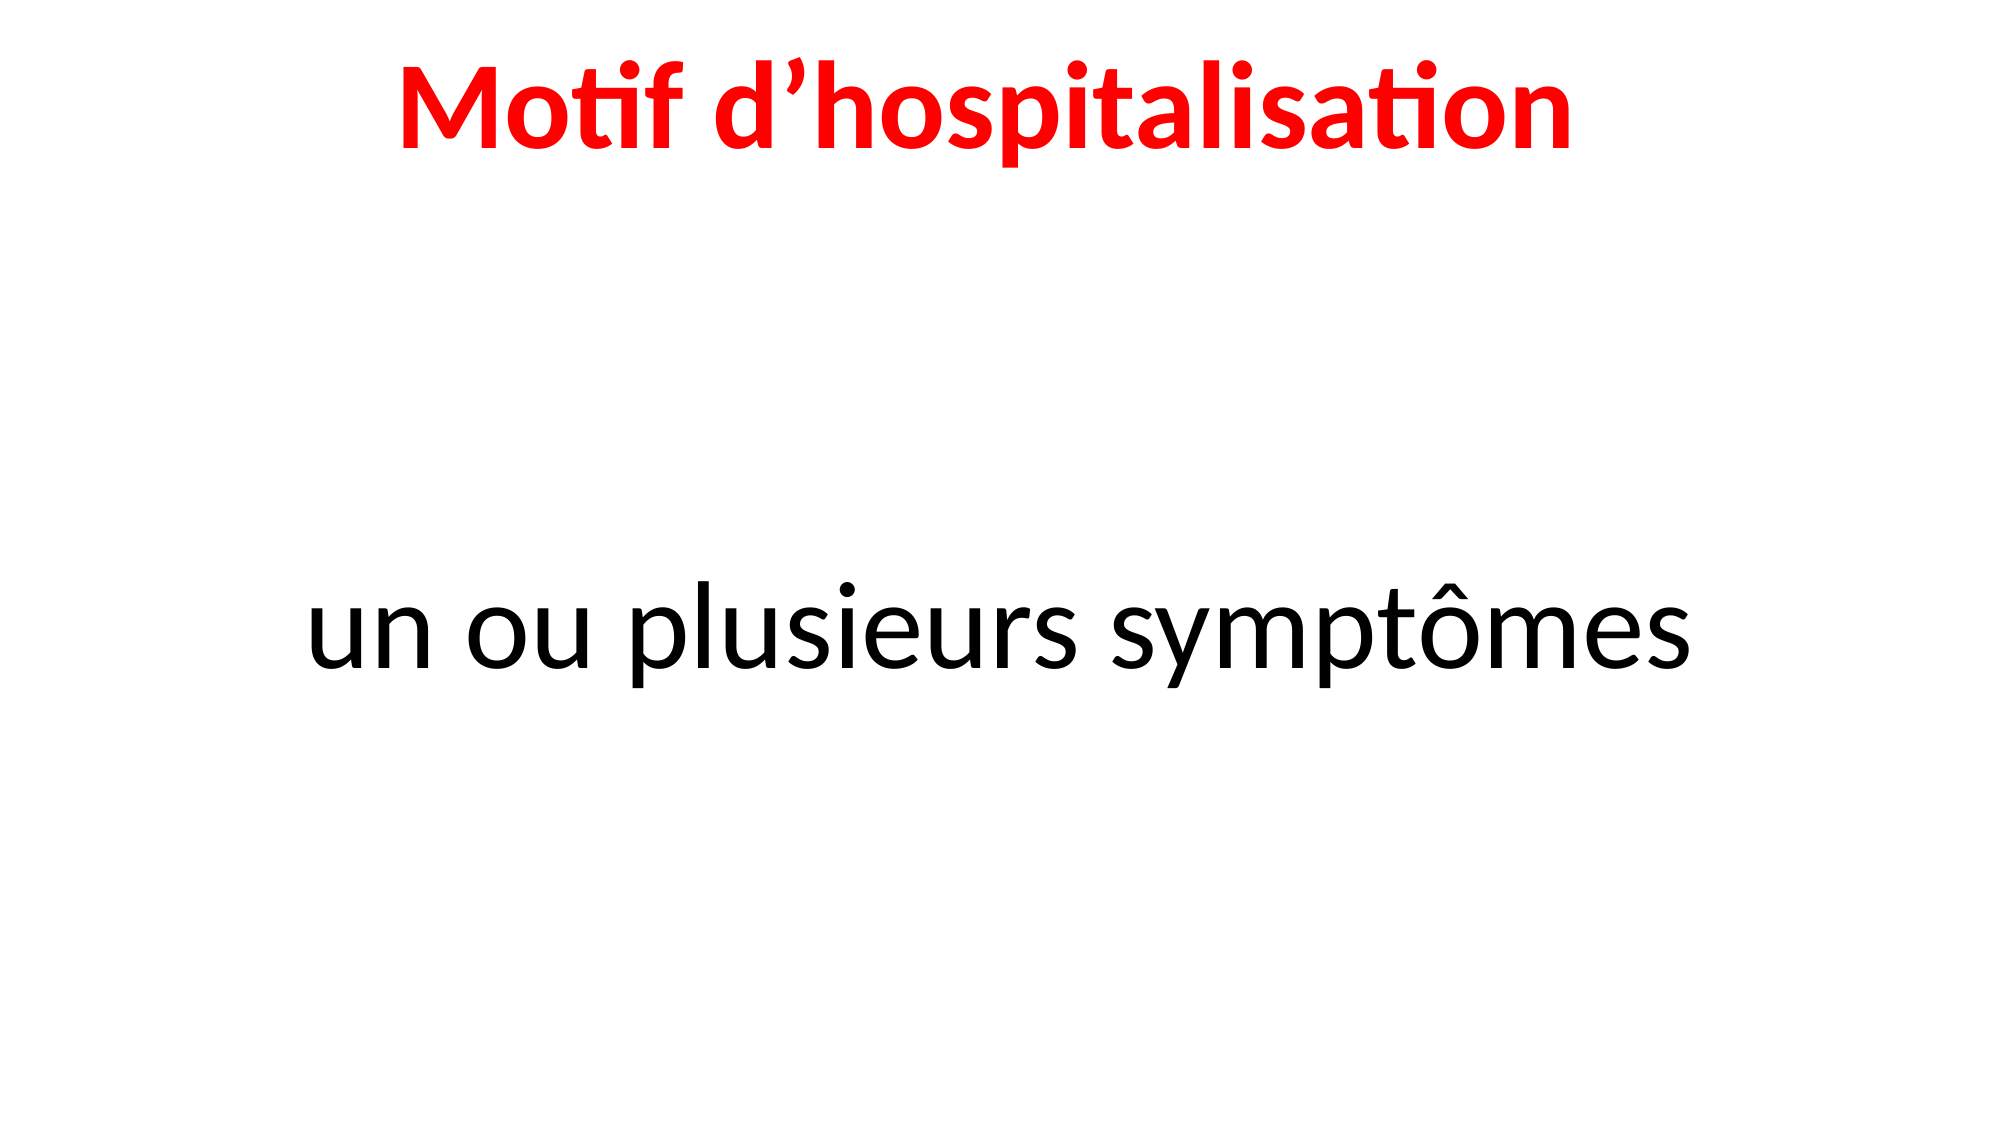

# Motif d’hospitalisation

un ou plusieurs symptômes